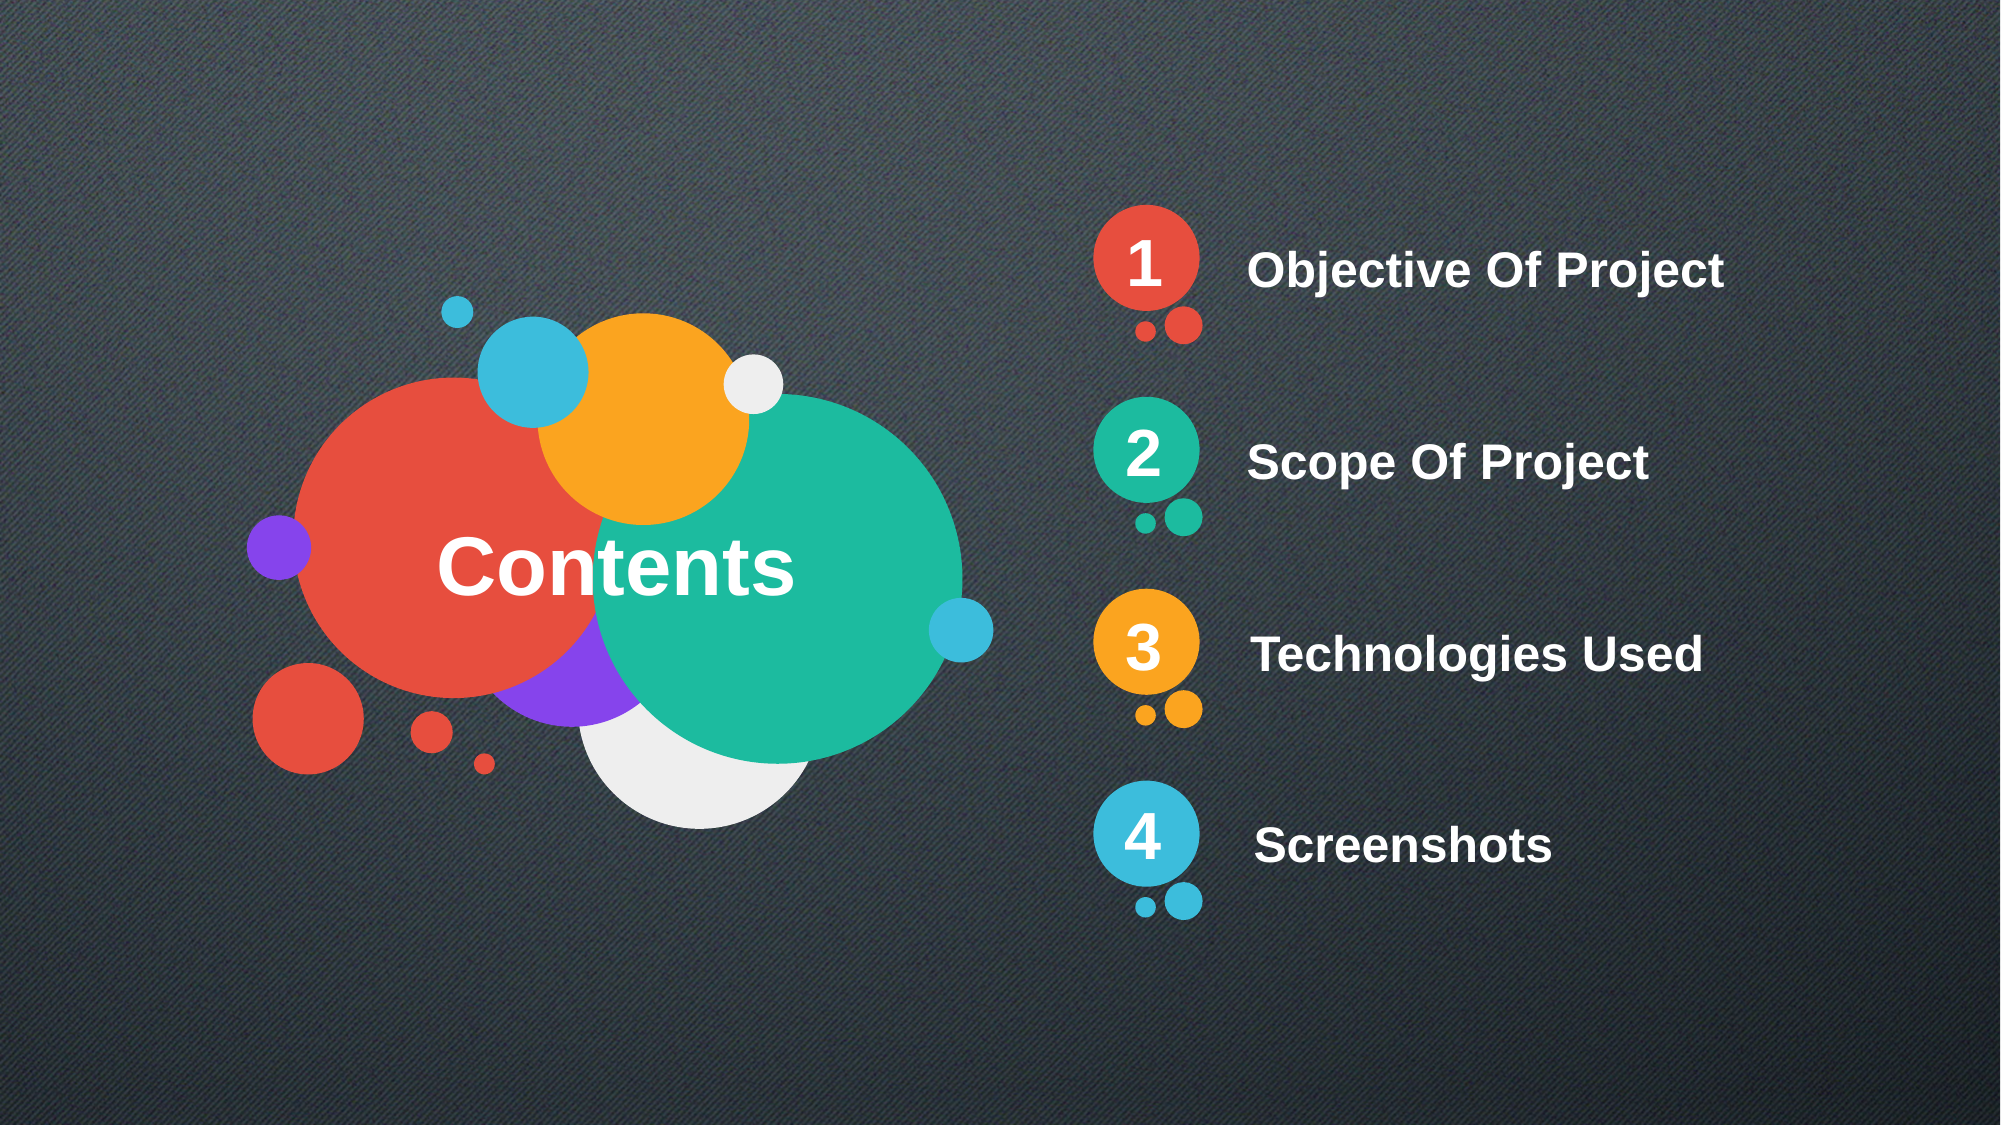

1

Objective Of Project

2

Scope Of Project
Contents

3

Technologies Used

4

Screenshots